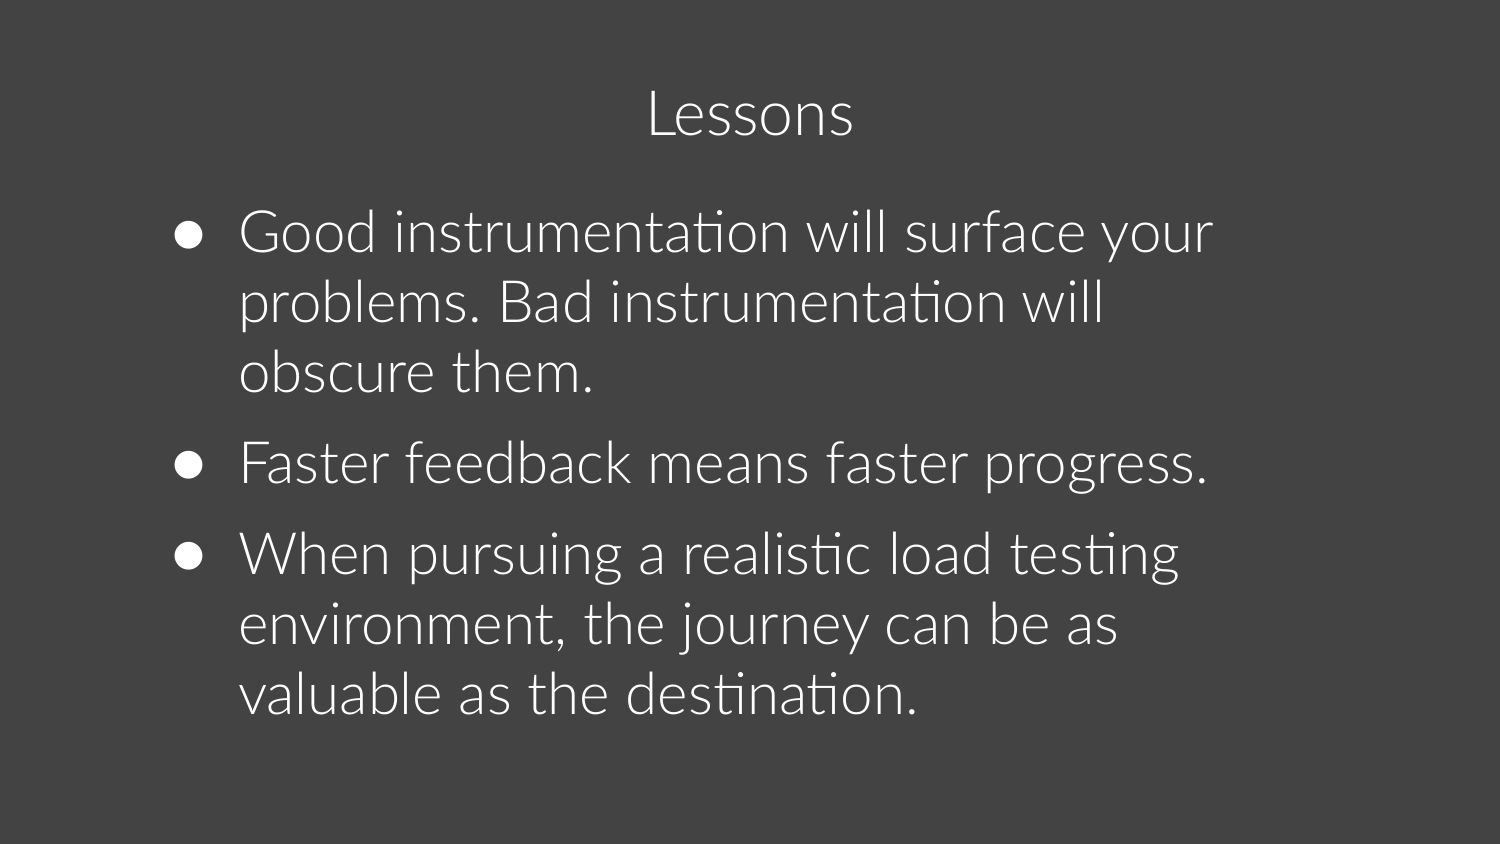

obvious vs less obvious
lessons/best practices?

Lessons
Good instrumentation will surface your problems. Bad instrumentation will obscure them.
Faster feedback means faster progress.
When pursuing a realistic load testing environment, the journey can be as valuable as the destination.